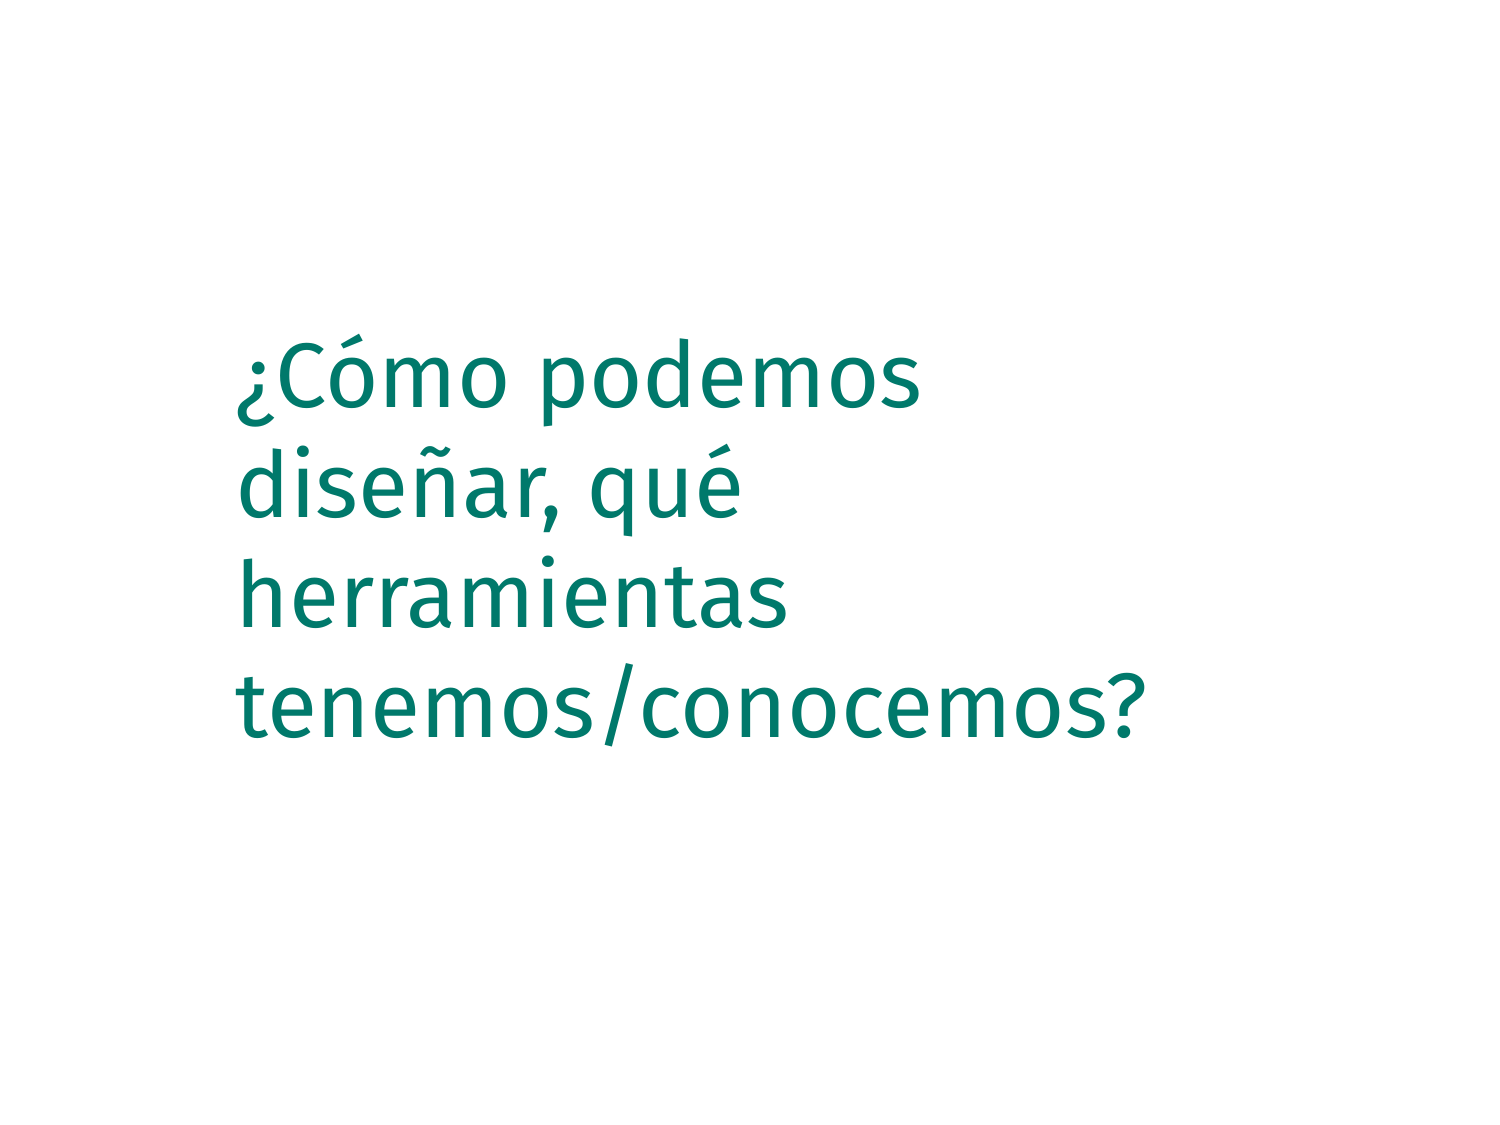

# ¿Cómo podemos diseñar, qué herramientas tenemos/conocemos?